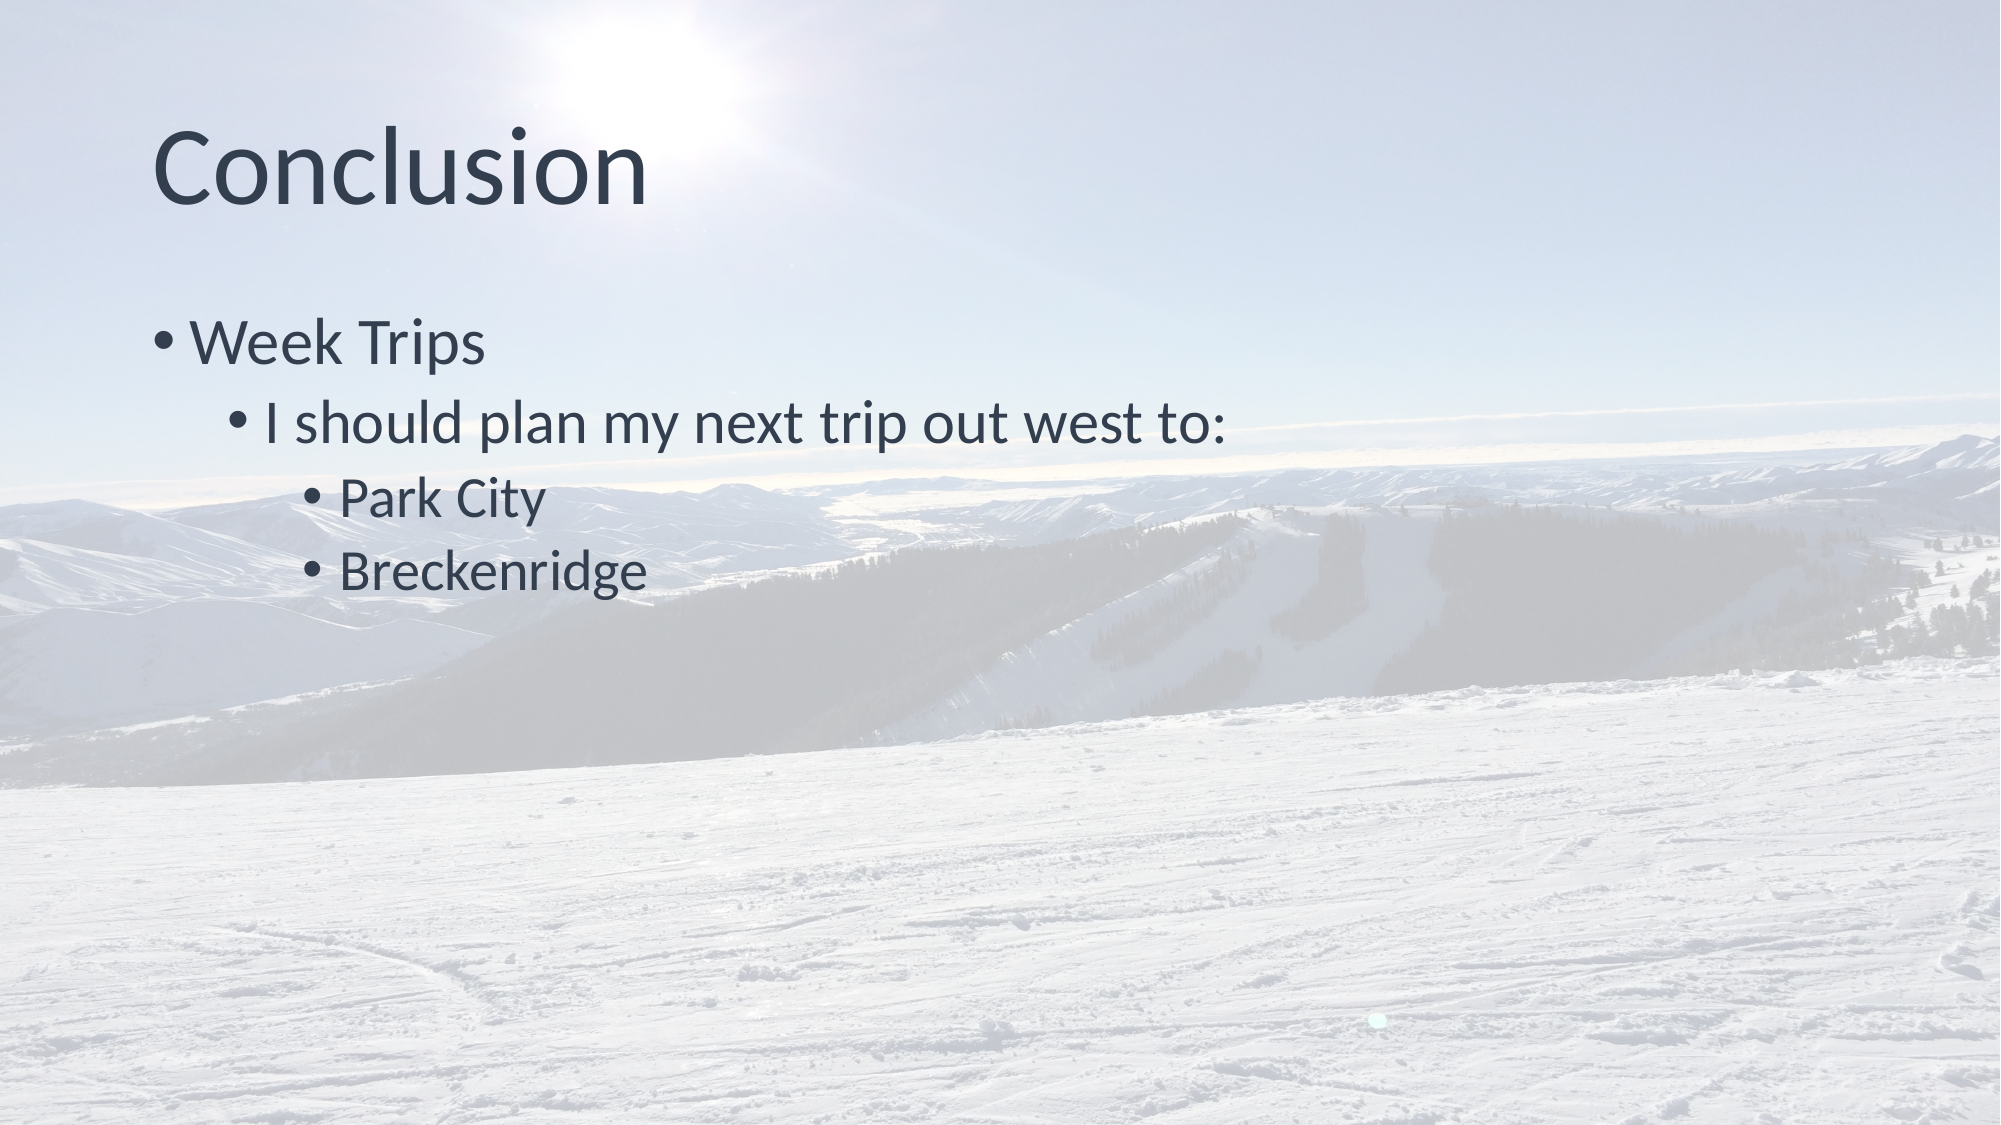

# Conclusion
Week Trips
I should plan my next trip out west to:
Park City
Breckenridge